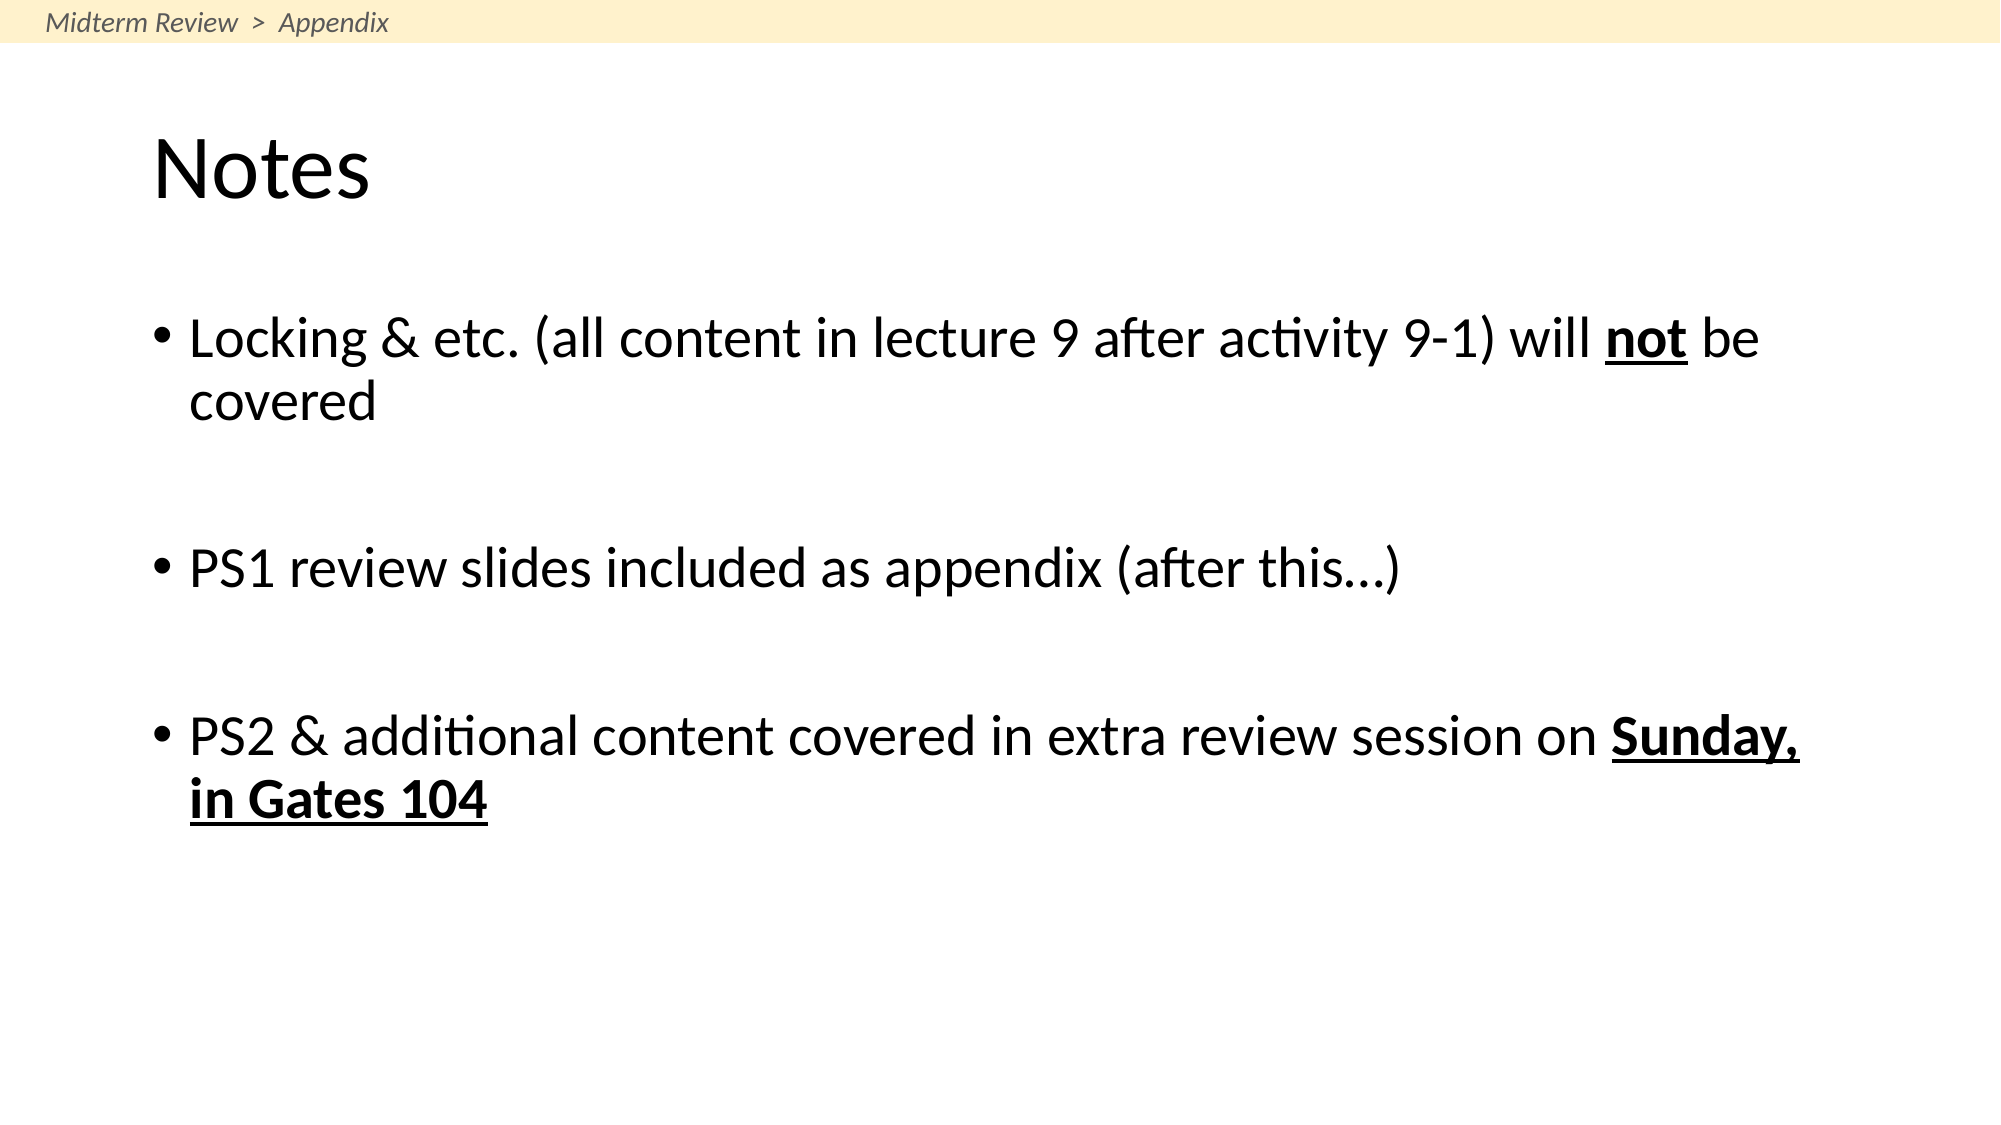

Midterm Review  >  Appendix
# Notes
Locking & etc. (all content in lecture 9 after activity 9-1) will not be covered

PS1 review slides included as appendix (after this…)

PS2 & additional content covered in extra review session on Sunday, in Gates 104